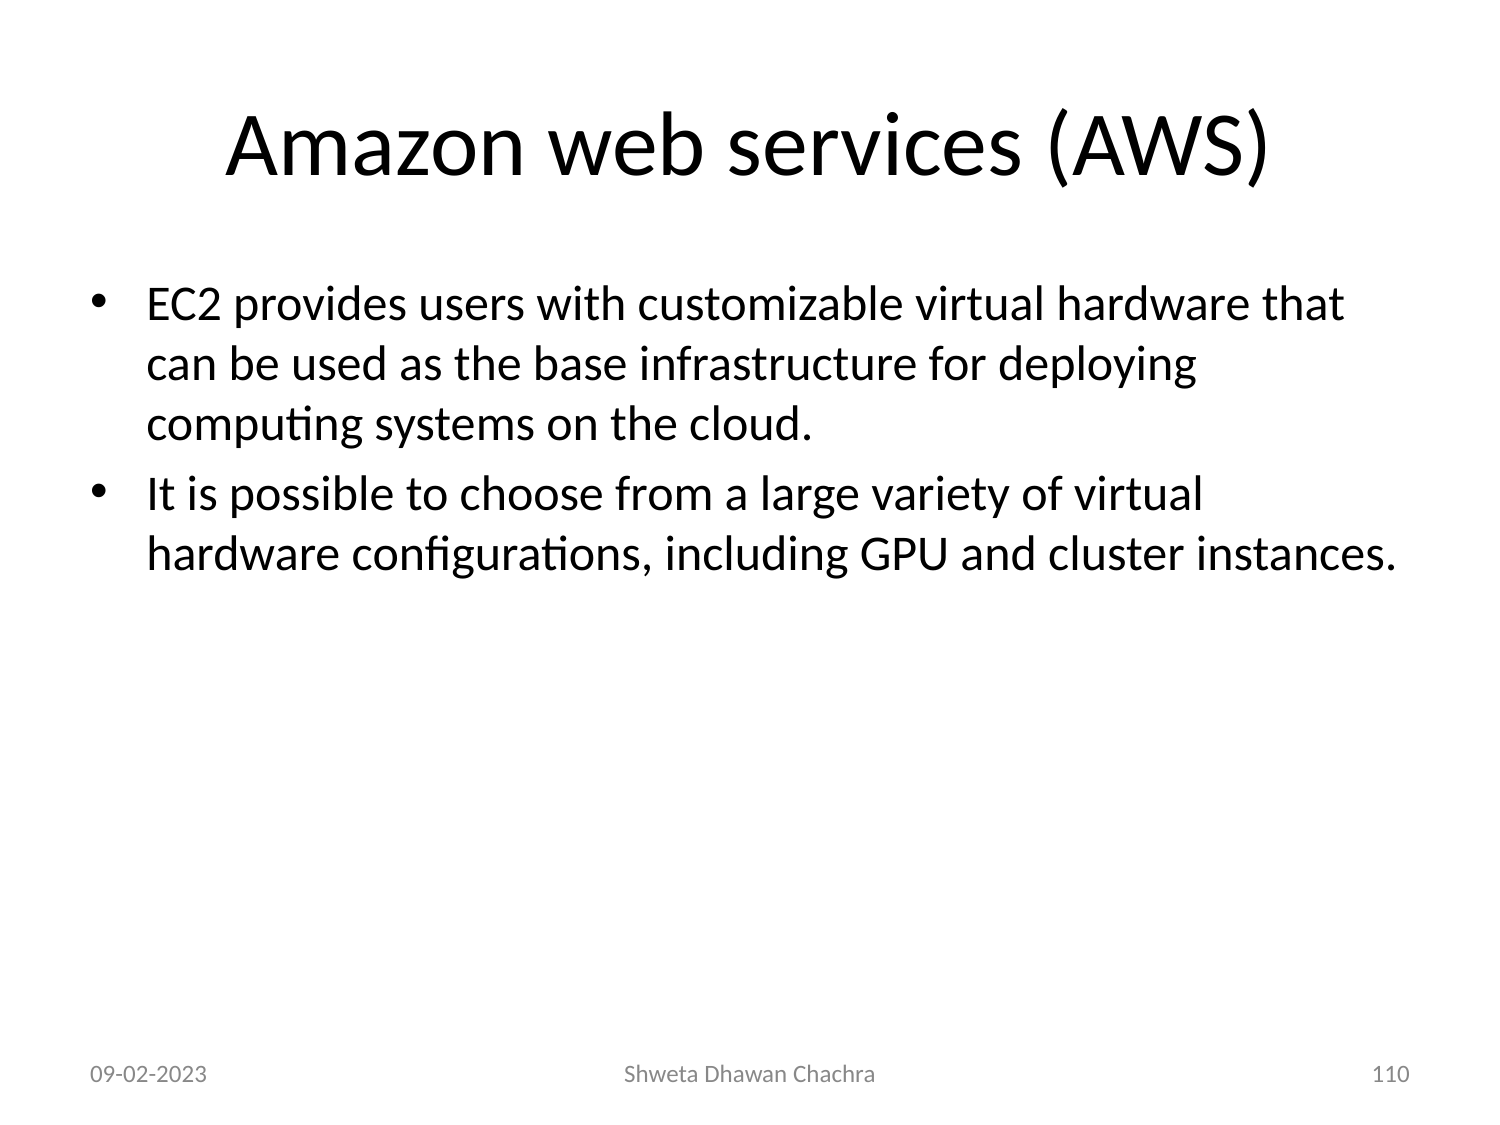

# Amazon web services (AWS)
EC2 provides users with customizable virtual hardware that can be used as the base infrastructure for deploying computing systems on the cloud.
It is possible to choose from a large variety of virtual hardware configurations, including GPU and cluster instances.
09-02-2023
Shweta Dhawan Chachra
110